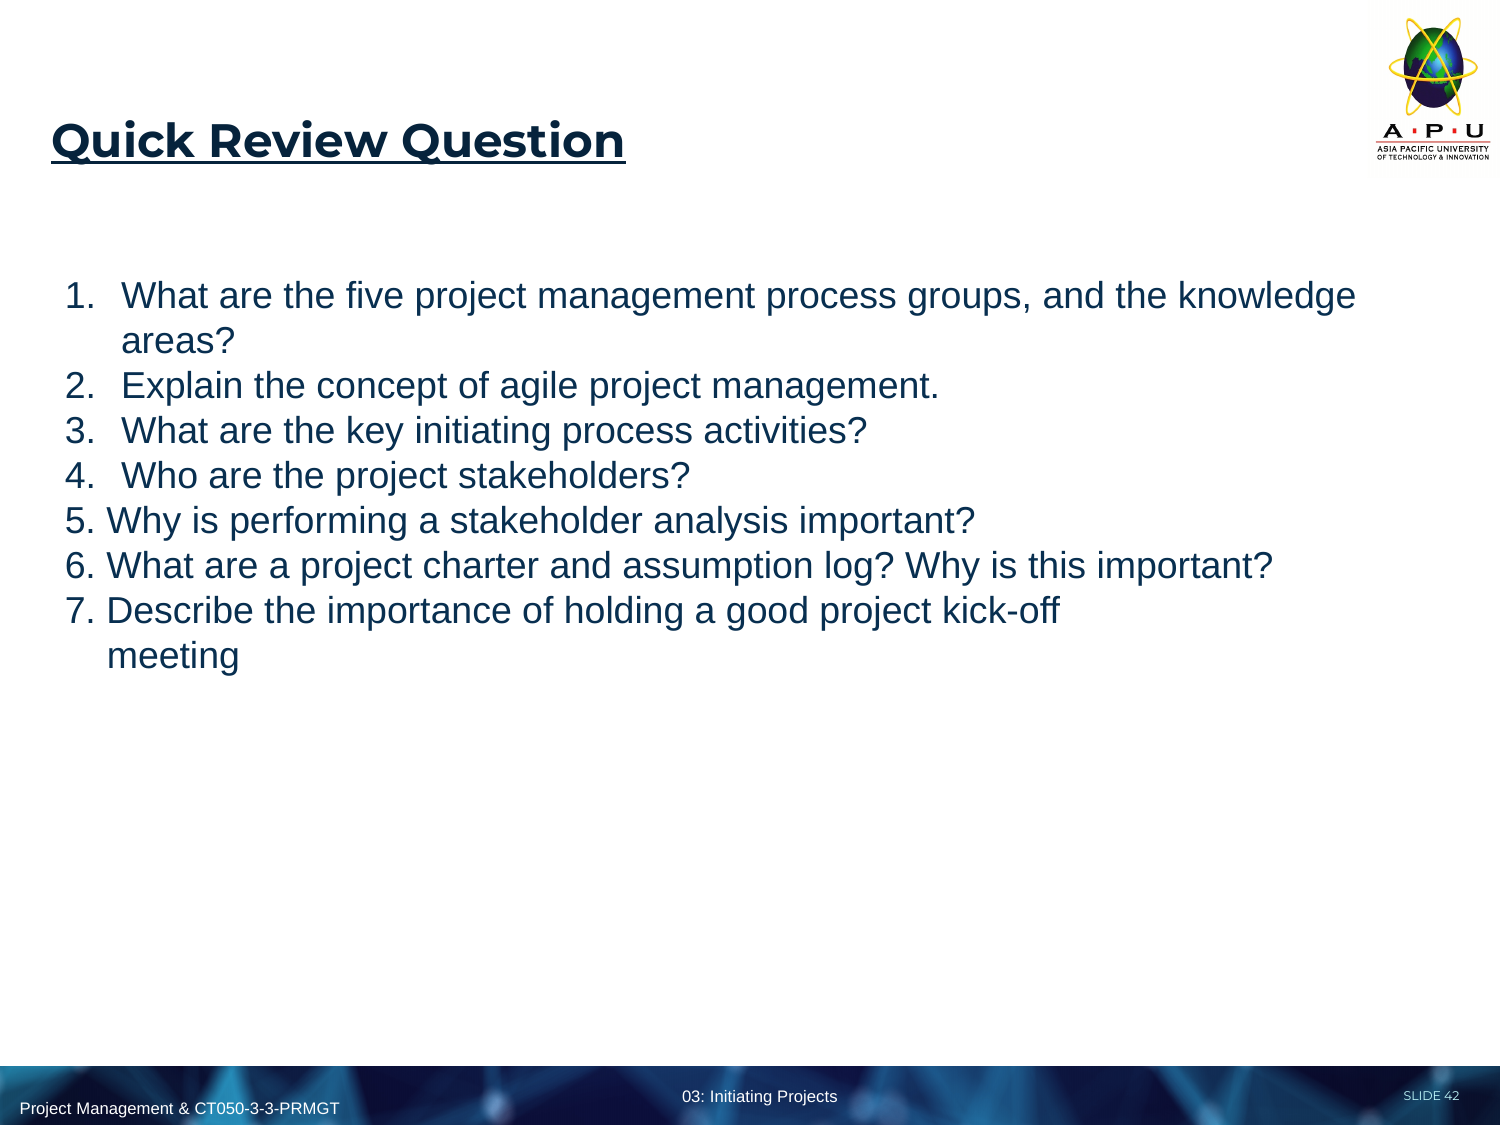

# Quick Review Question
What are the five project management process groups, and the knowledge areas?
Explain the concept of agile project management.
What are the key initiating process activities?
Who are the project stakeholders?
5. Why is performing a stakeholder analysis important?
6. What are a project charter and assumption log? Why is this important?
7. Describe the importance of holding a good project kick-off
    meeting